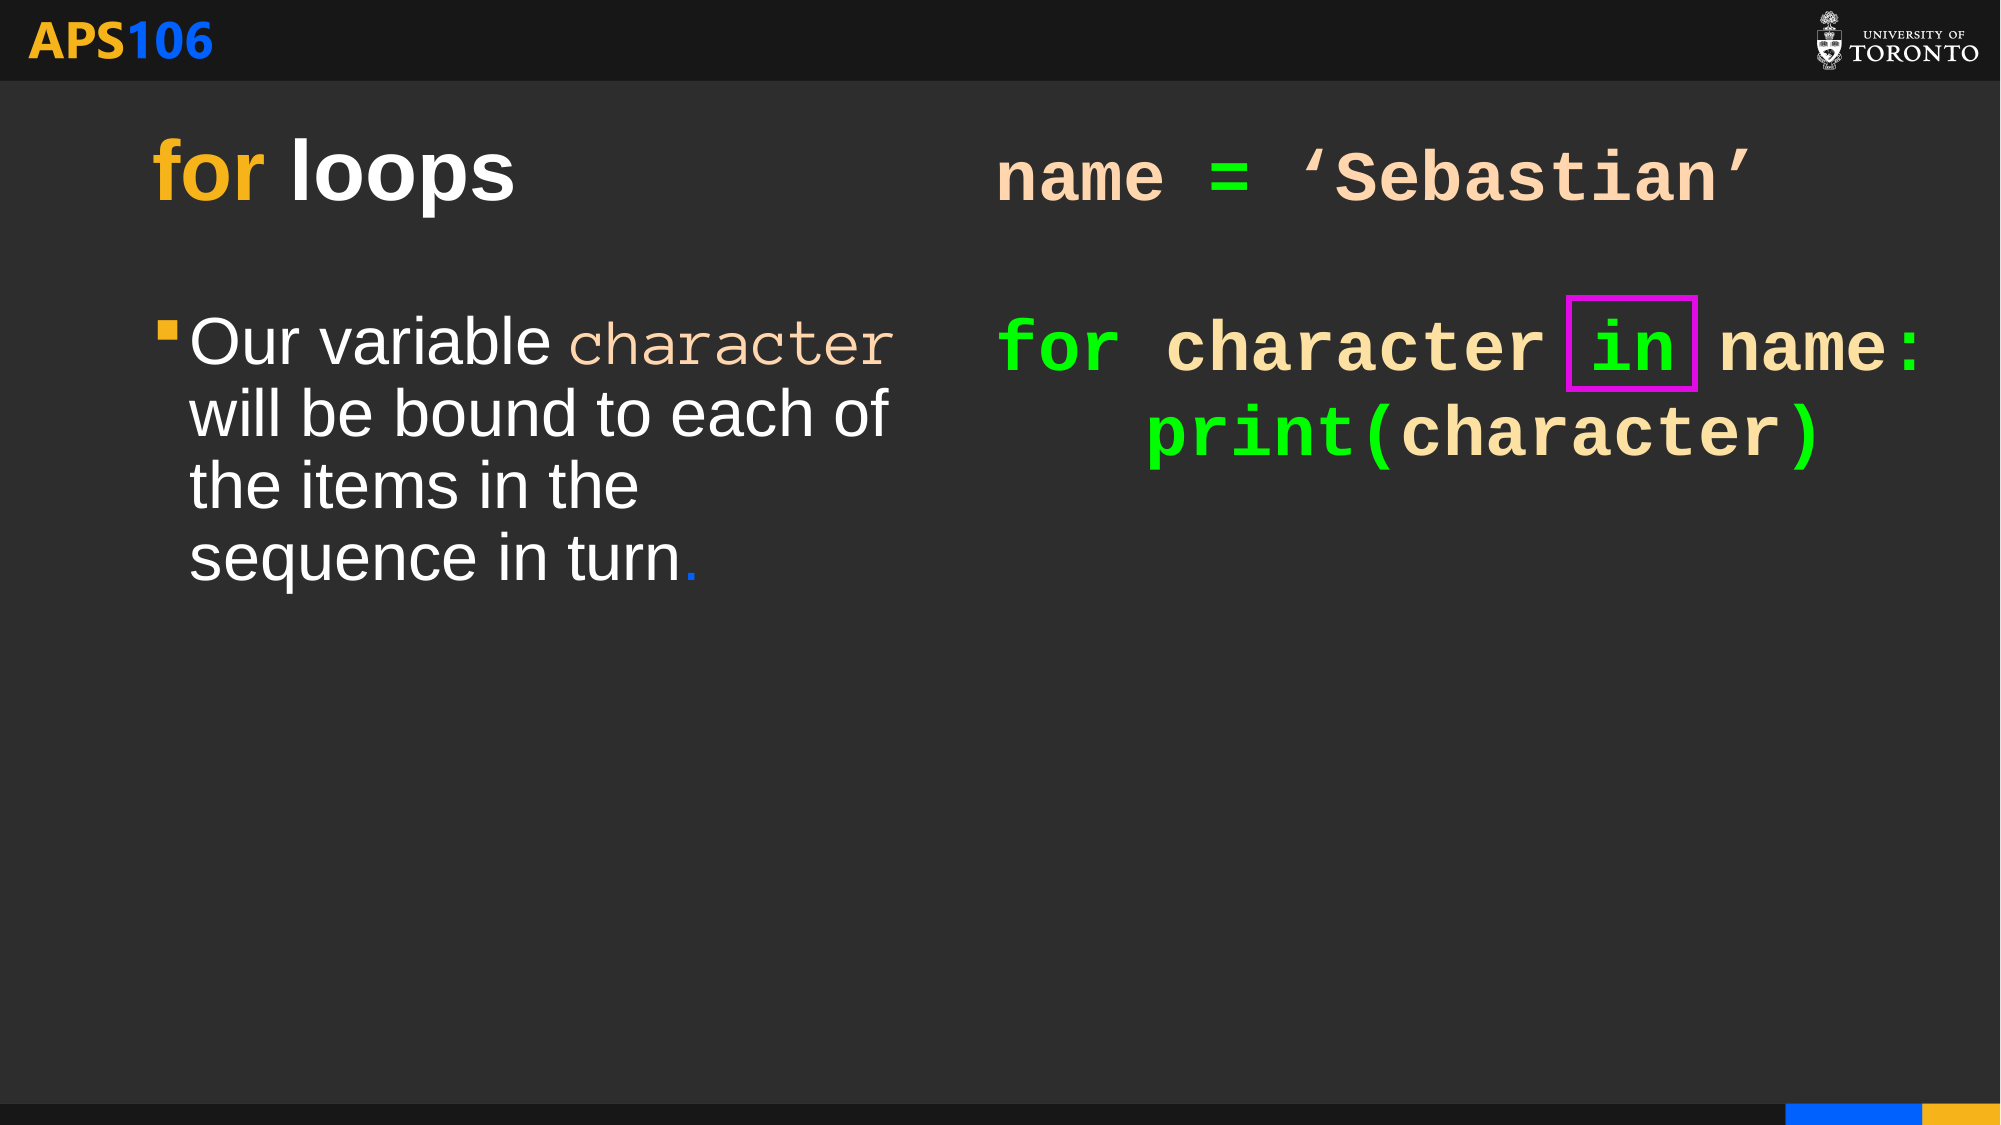

# for loops
name = ‘Sebastian’

for character in name:
	print(character)

Output:
S
e
b
a
s
t
i
a
n

Our variable character will be bound to each of the items in the sequence in turn.